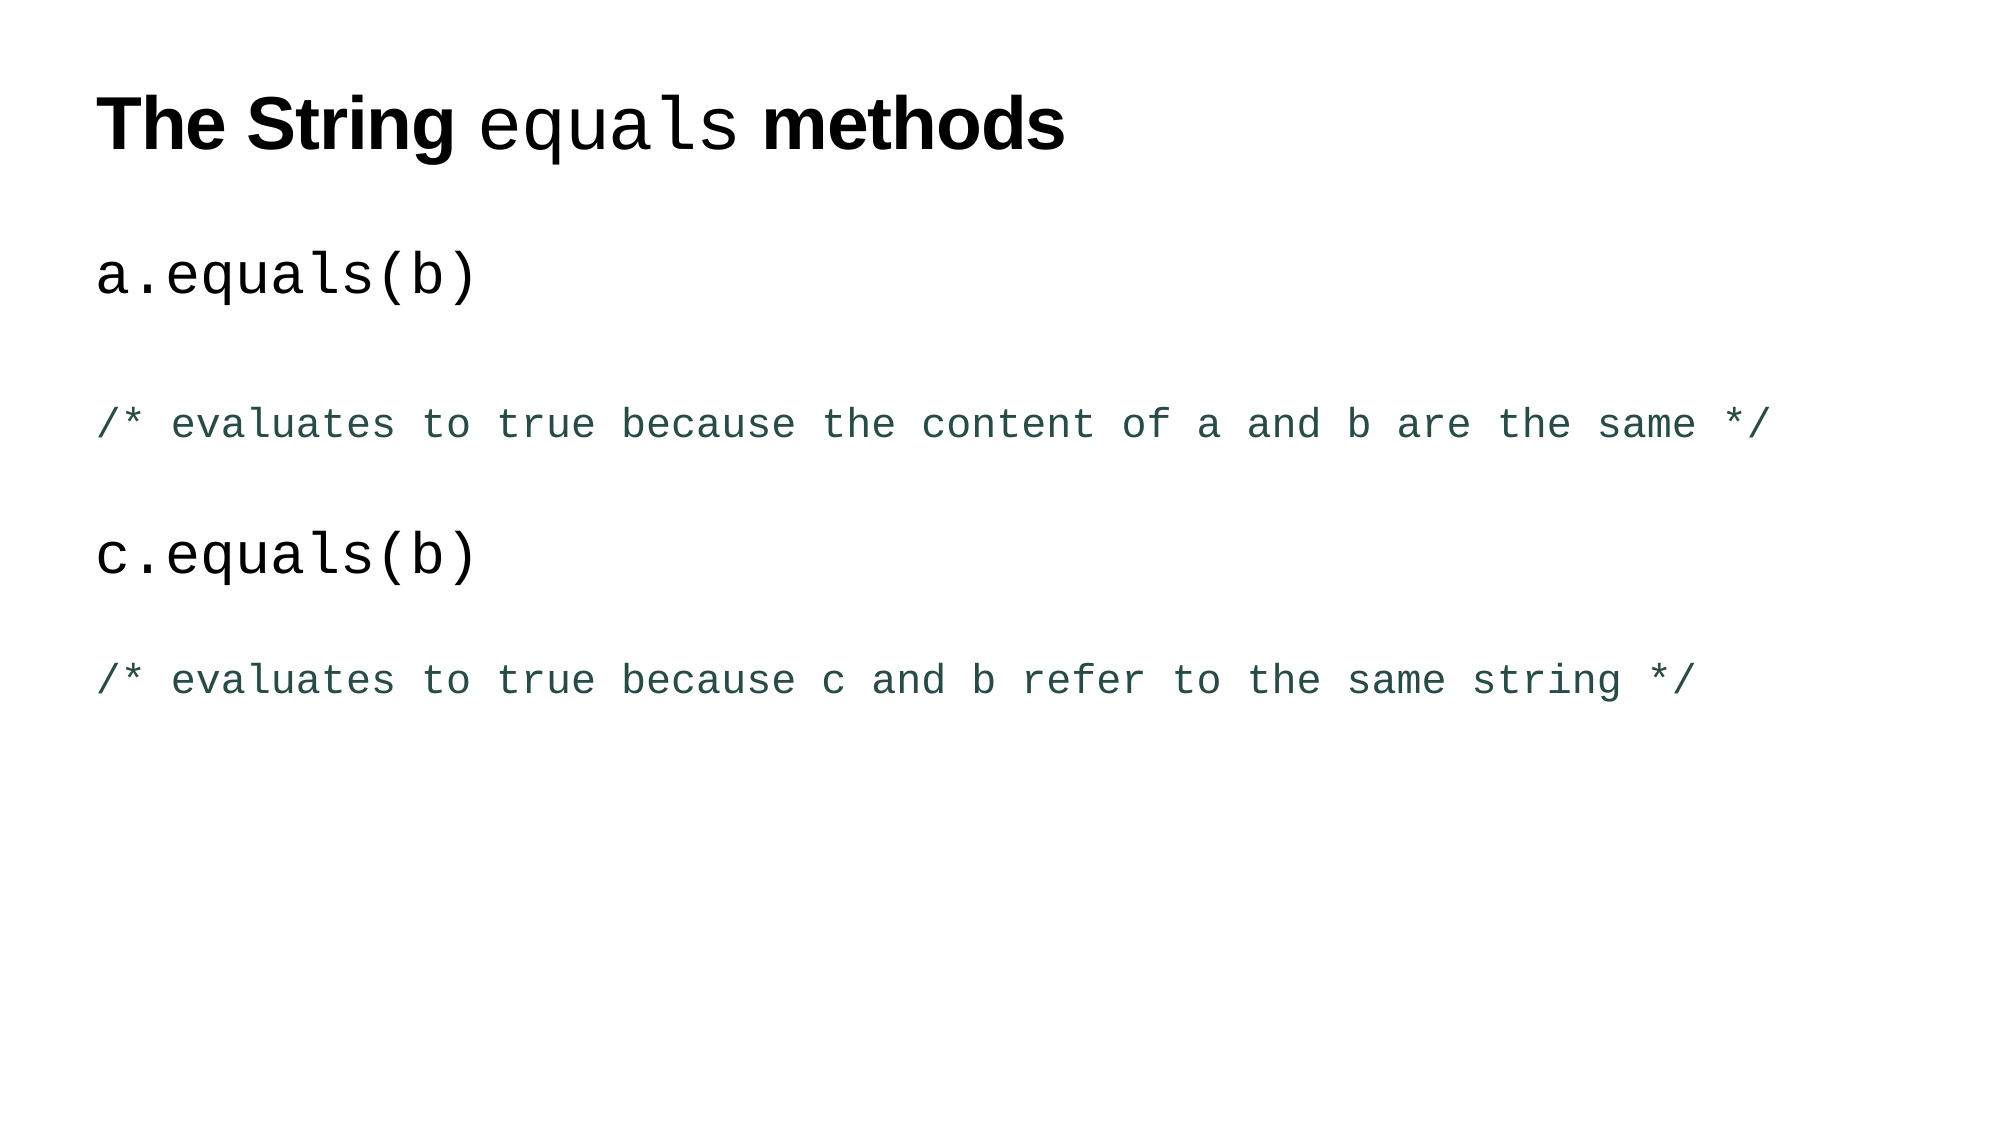

# The String equals methods
a.equals(b)

/* evaluates to true because the content of a and b are the same */

c.equals(b)

/* evaluates to true because c and b refer to the same string */